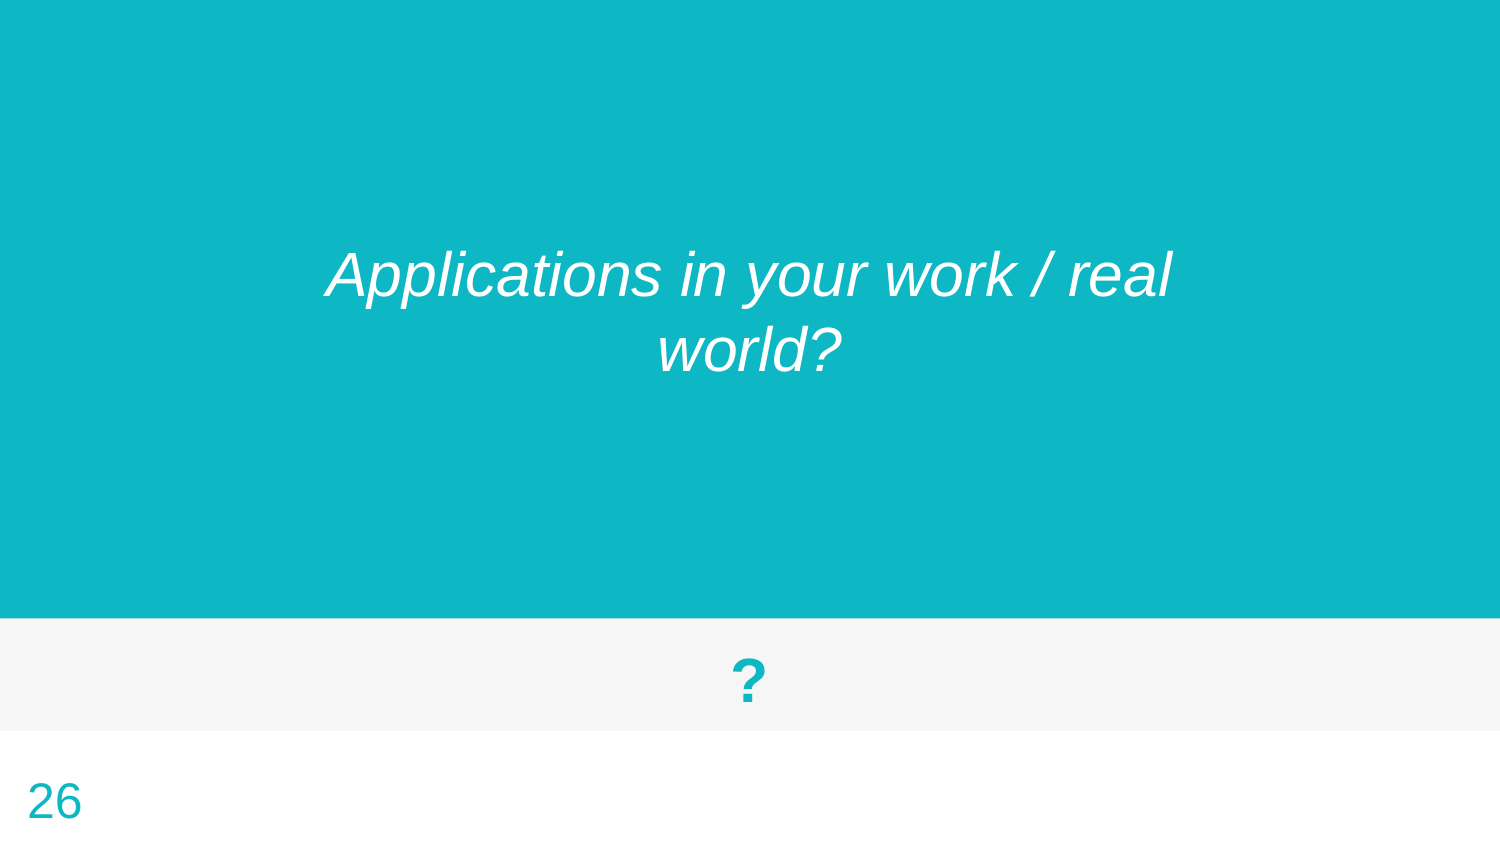

Applications in your work / real world?
26
?